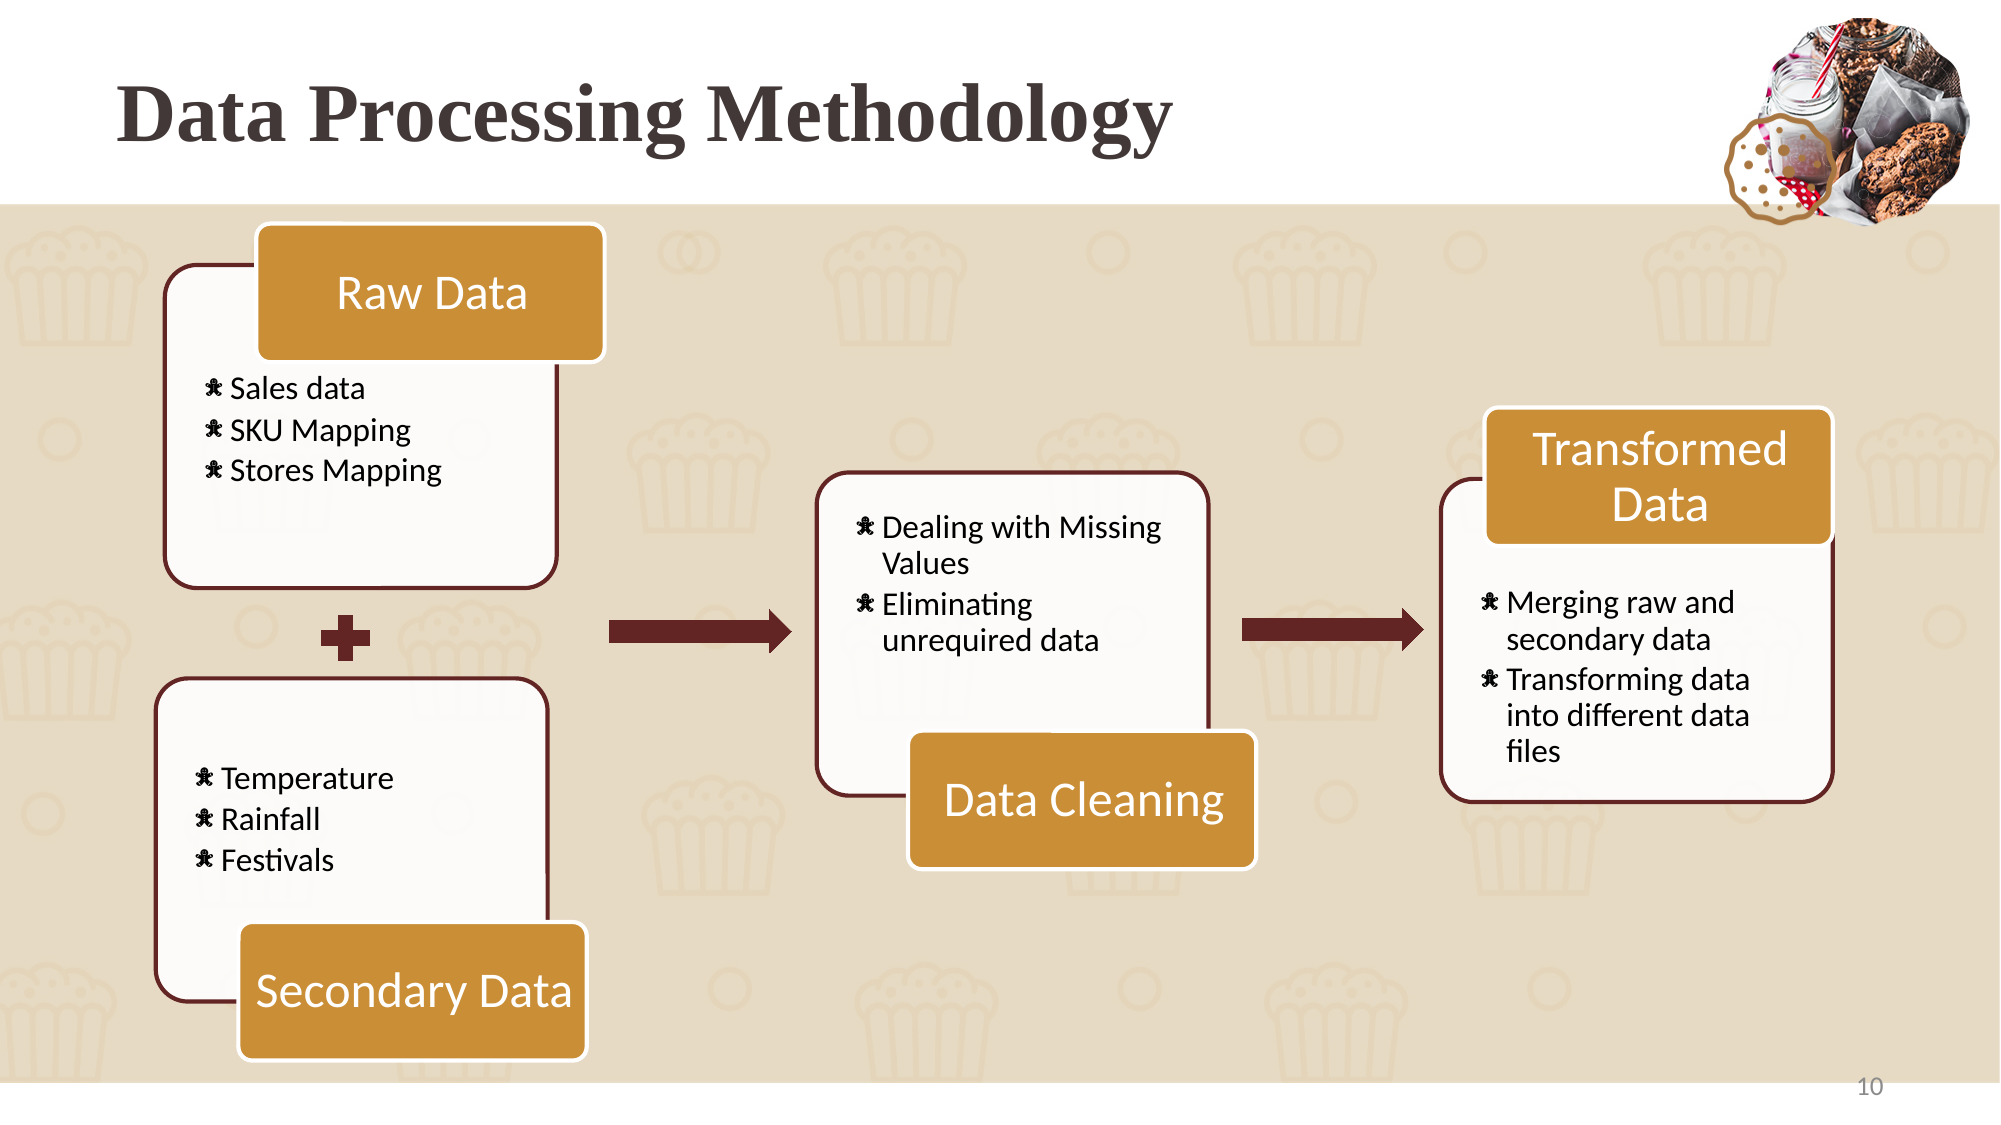

# Data Processing Methodology

Temperature
Rainfall
Festivals
Secondary Data
Sales data
SKU Mapping
Stores Mapping
Raw Data
Dealing with Missing Values
Eliminating unrequired data
Data Cleaning
Merging raw and secondary data
Transforming data into different data files

Transformed Data

10